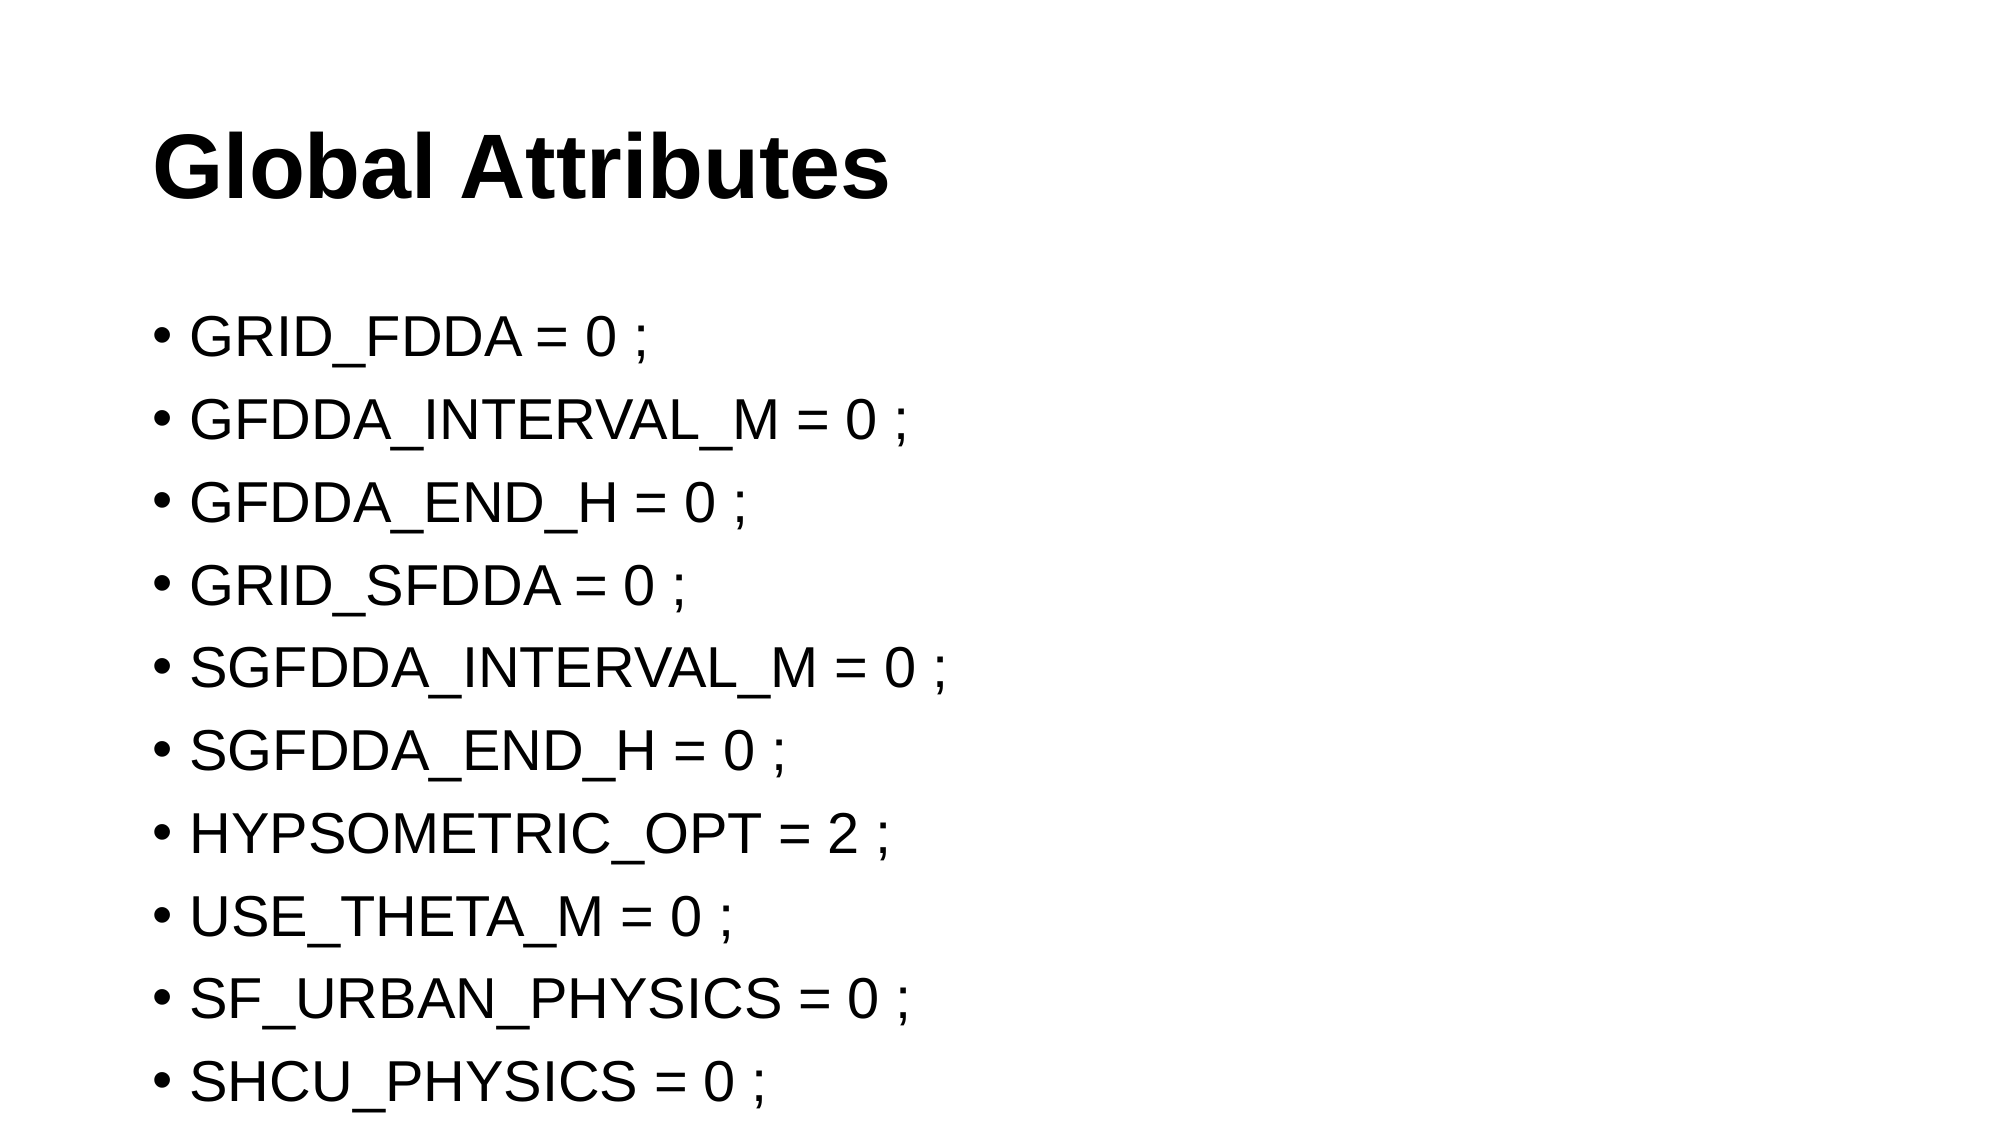

# Global Attributes
GRID_FDDA = 0 ;
GFDDA_INTERVAL_M = 0 ;
GFDDA_END_H = 0 ;
GRID_SFDDA = 0 ;
SGFDDA_INTERVAL_M = 0 ;
SGFDDA_END_H = 0 ;
HYPSOMETRIC_OPT = 2 ;
USE_THETA_M = 0 ;
SF_URBAN_PHYSICS = 0 ;
SHCU_PHYSICS = 0 ;